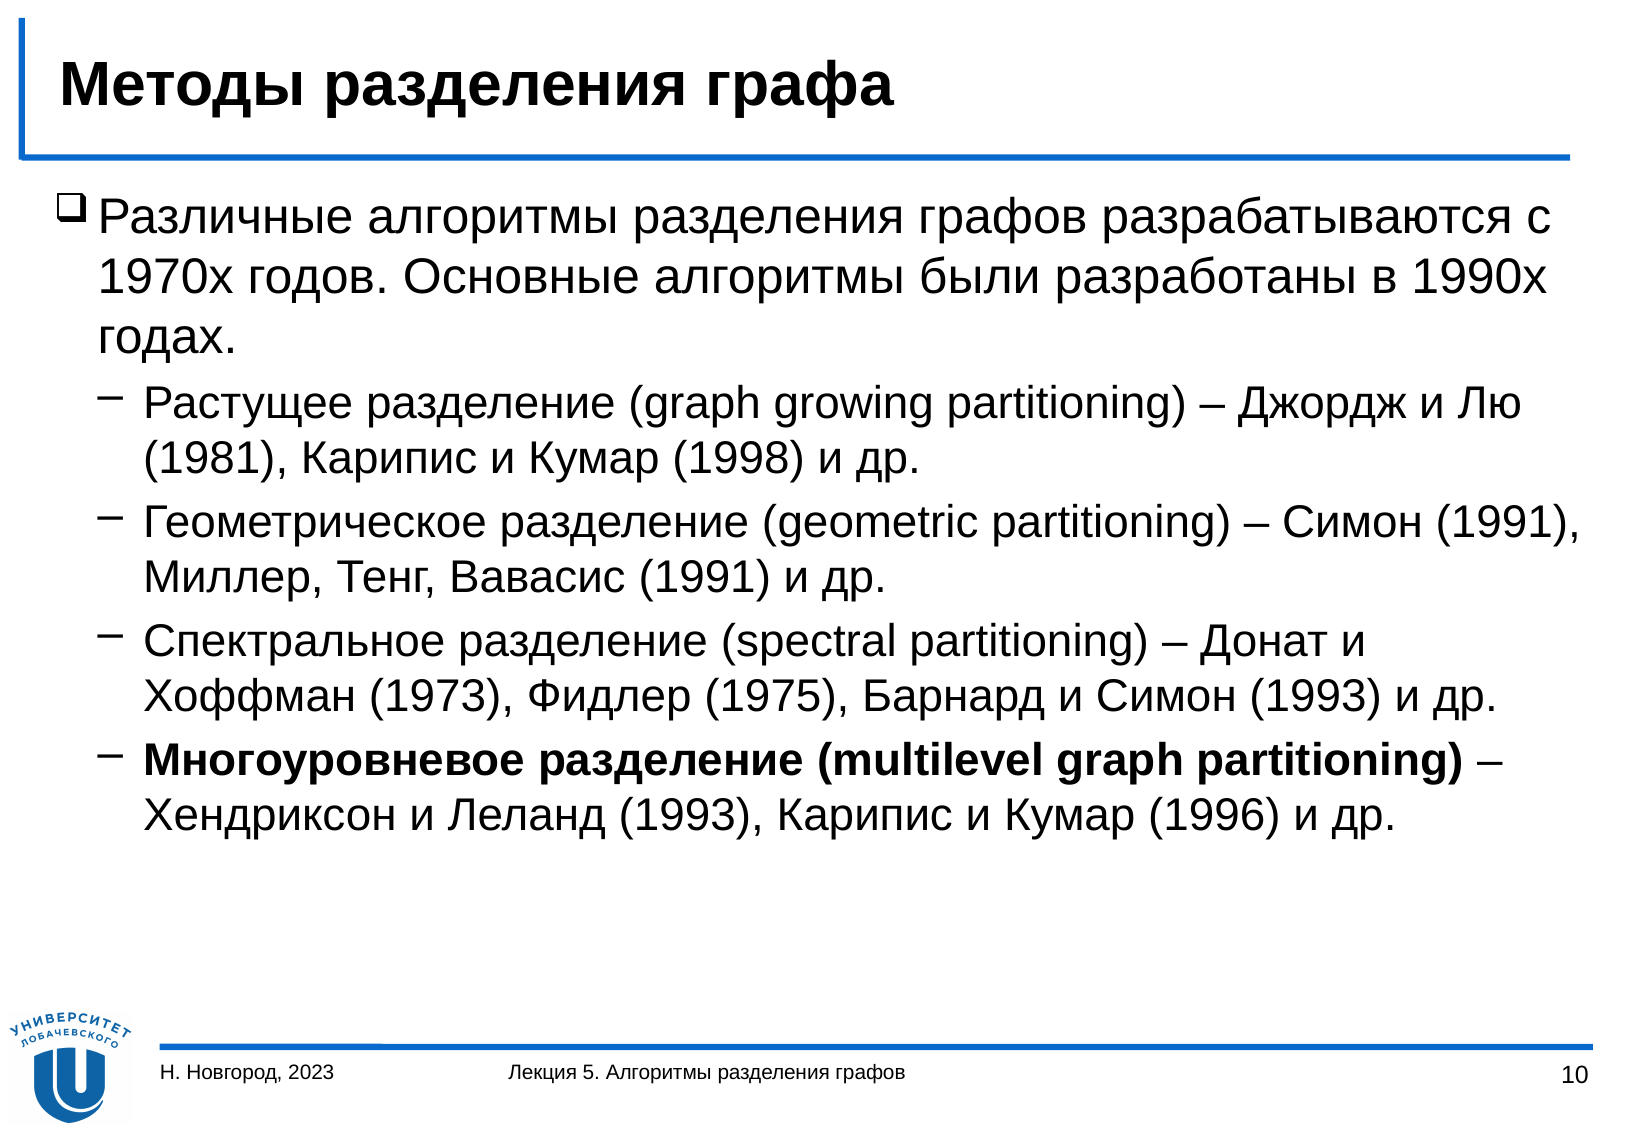

# Методы разделения графа
Различные алгоритмы разделения графов разрабатываются с 1970х годов. Основные алгоритмы были разработаны в 1990х годах.
Растущее разделение (graph growing partitioning) – Джордж и Лю (1981), Карипис и Кумар (1998) и др.
Геометрическое разделение (geometric partitioning) – Симон (1991), Миллер, Тенг, Вавасис (1991) и др.
Спектральное разделение (spectral partitioning) – Донат и Хоффман (1973), Фидлер (1975), Барнард и Симон (1993) и др.
Многоуровневое разделение (multilevel graph partitioning) – Хендриксон и Леланд (1993), Карипис и Кумар (1996) и др.
Н. Новгород, 2023
Лекция 5. Алгоритмы разделения графов
10